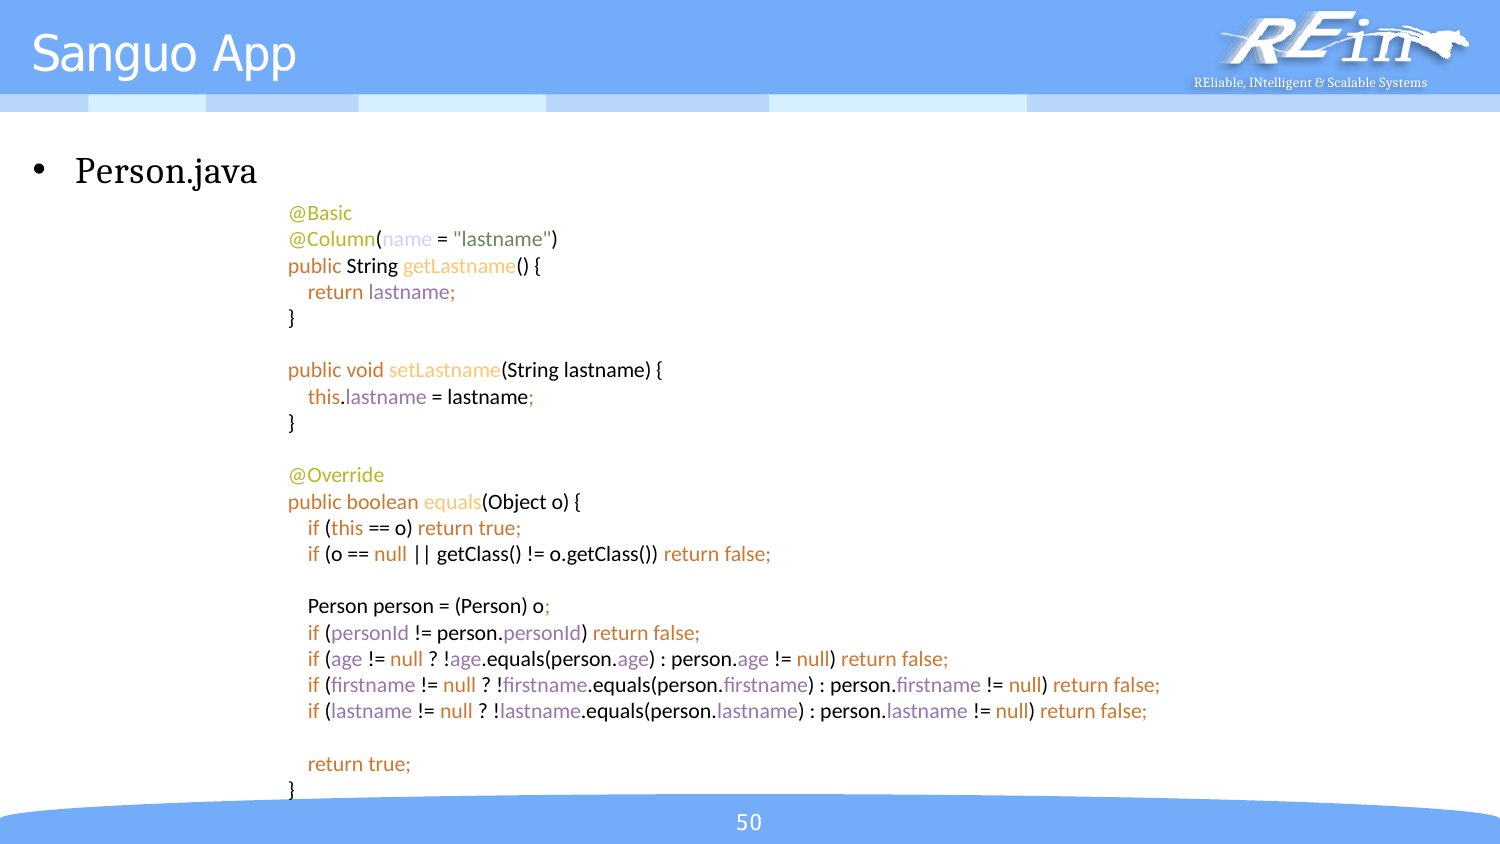

# Sanguo App
Person.java
    @Basic
    @Column(name = "lastname")
    public String getLastname() {
        return lastname;
    }
    public void setLastname(String lastname) {
        this.lastname = lastname;
    }
    @Override
    public boolean equals(Object o) {
        if (this == o) return true;
        if (o == null || getClass() != o.getClass()) return false;
        Person person = (Person) o;
        if (personId != person.personId) return false;
        if (age != null ? !age.equals(person.age) : person.age != null) return false;
        if (firstname != null ? !firstname.equals(person.firstname) : person.firstname != null) return false;
        if (lastname != null ? !lastname.equals(person.lastname) : person.lastname != null) return false;
        return true;
    }
50